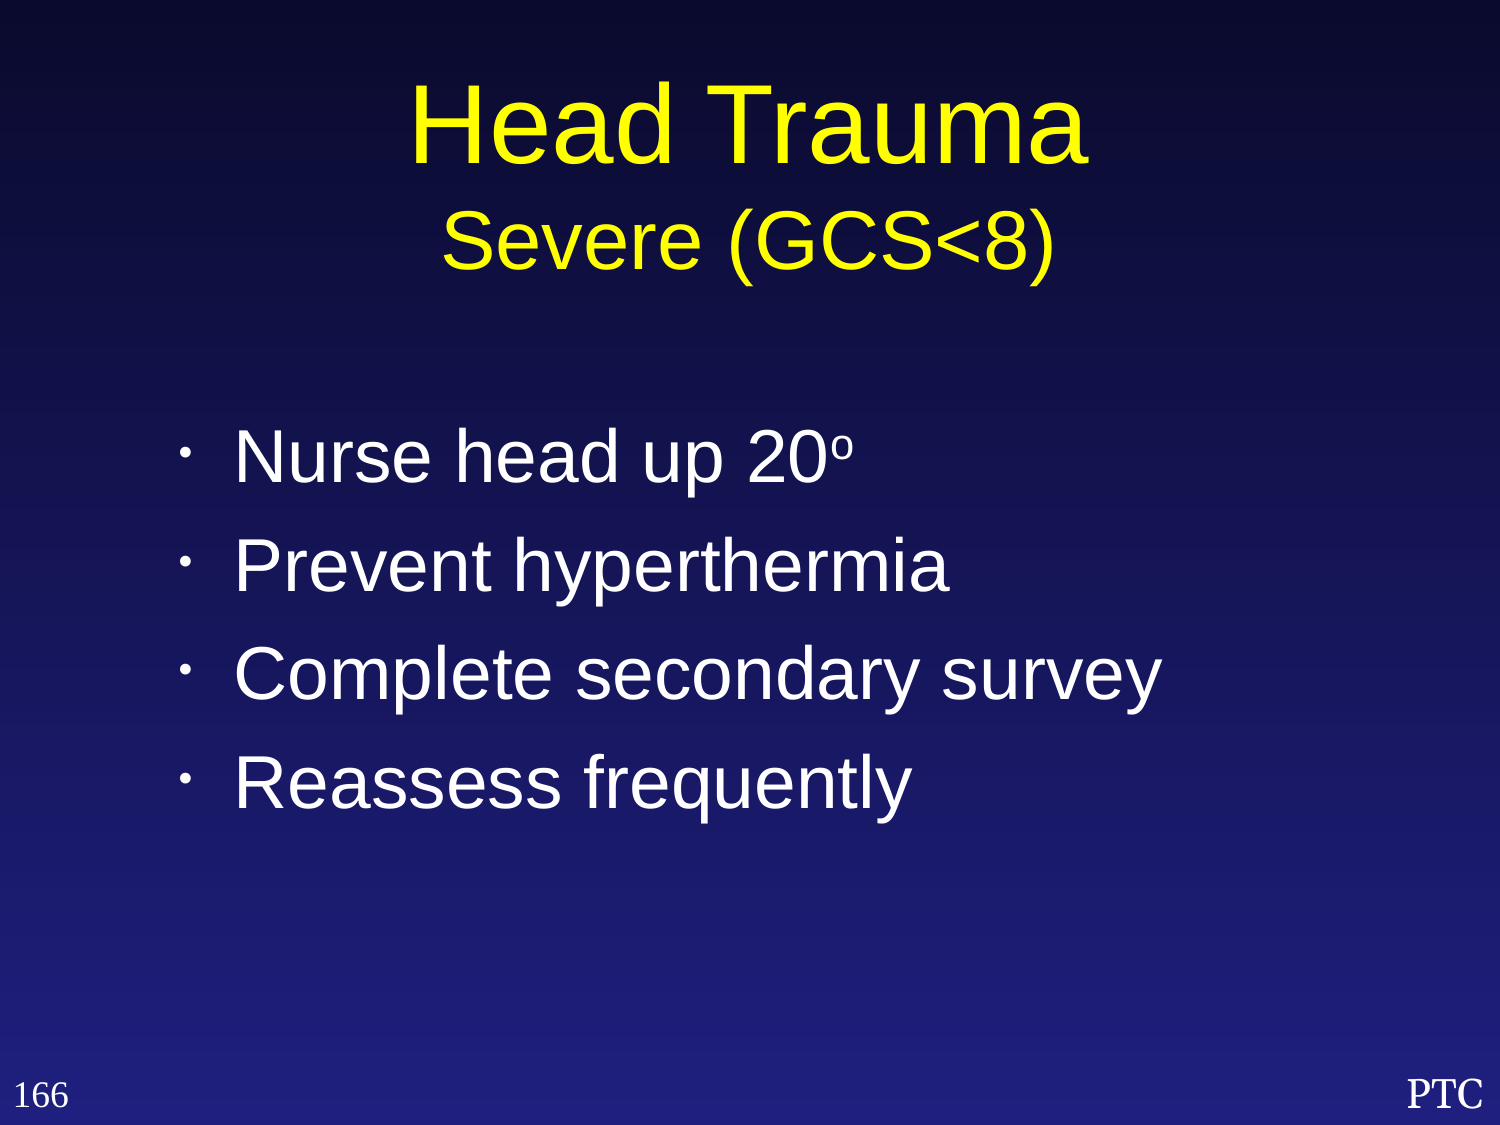

Head Trauma
Severe (GCS<8)
Nurse head up 20o
Prevent hyperthermia
Complete secondary survey
Reassess frequently
166